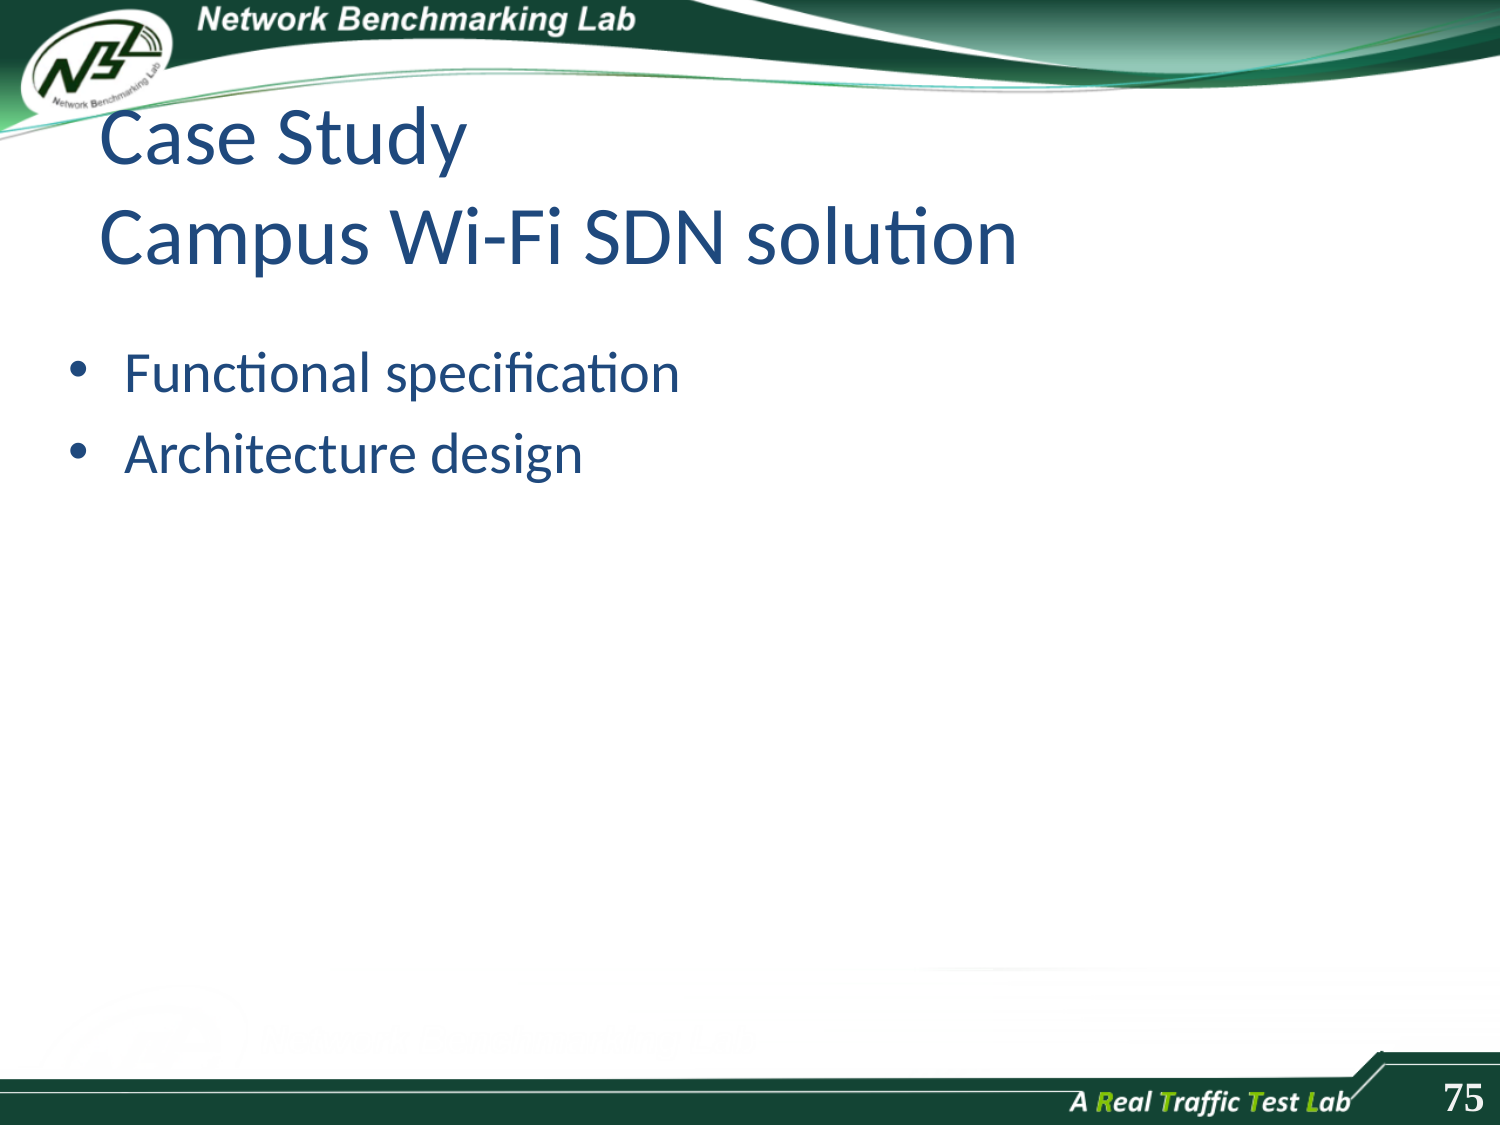

# Case Study Campus Wi-Fi SDN solution
Functional specification
Architecture design

75